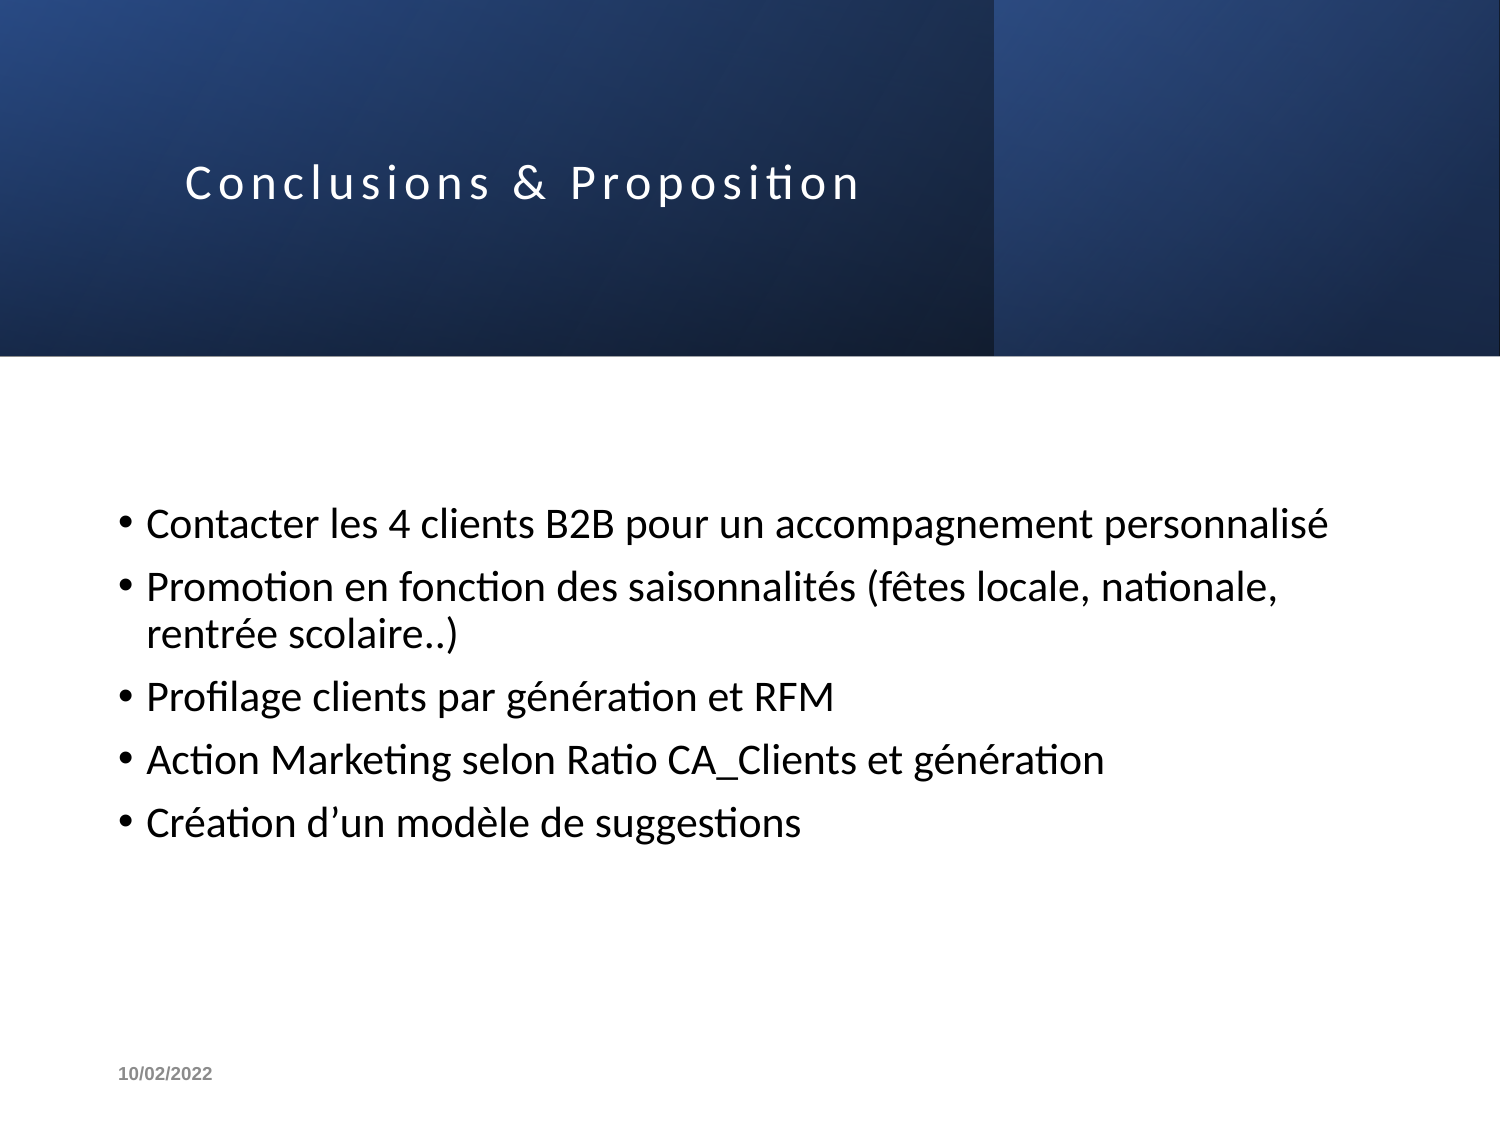

# Conclusions & Proposition

Contacter les 4 clients B2B pour un accompagnement personnalisé
Promotion en fonction des saisonnalités (fêtes locale, nationale, rentrée scolaire..)
Profilage clients par génération et RFM
Action Marketing selon Ratio CA_Clients et génération
Création d’un modèle de suggestions
10/02/2022
Angèle MENDY
29